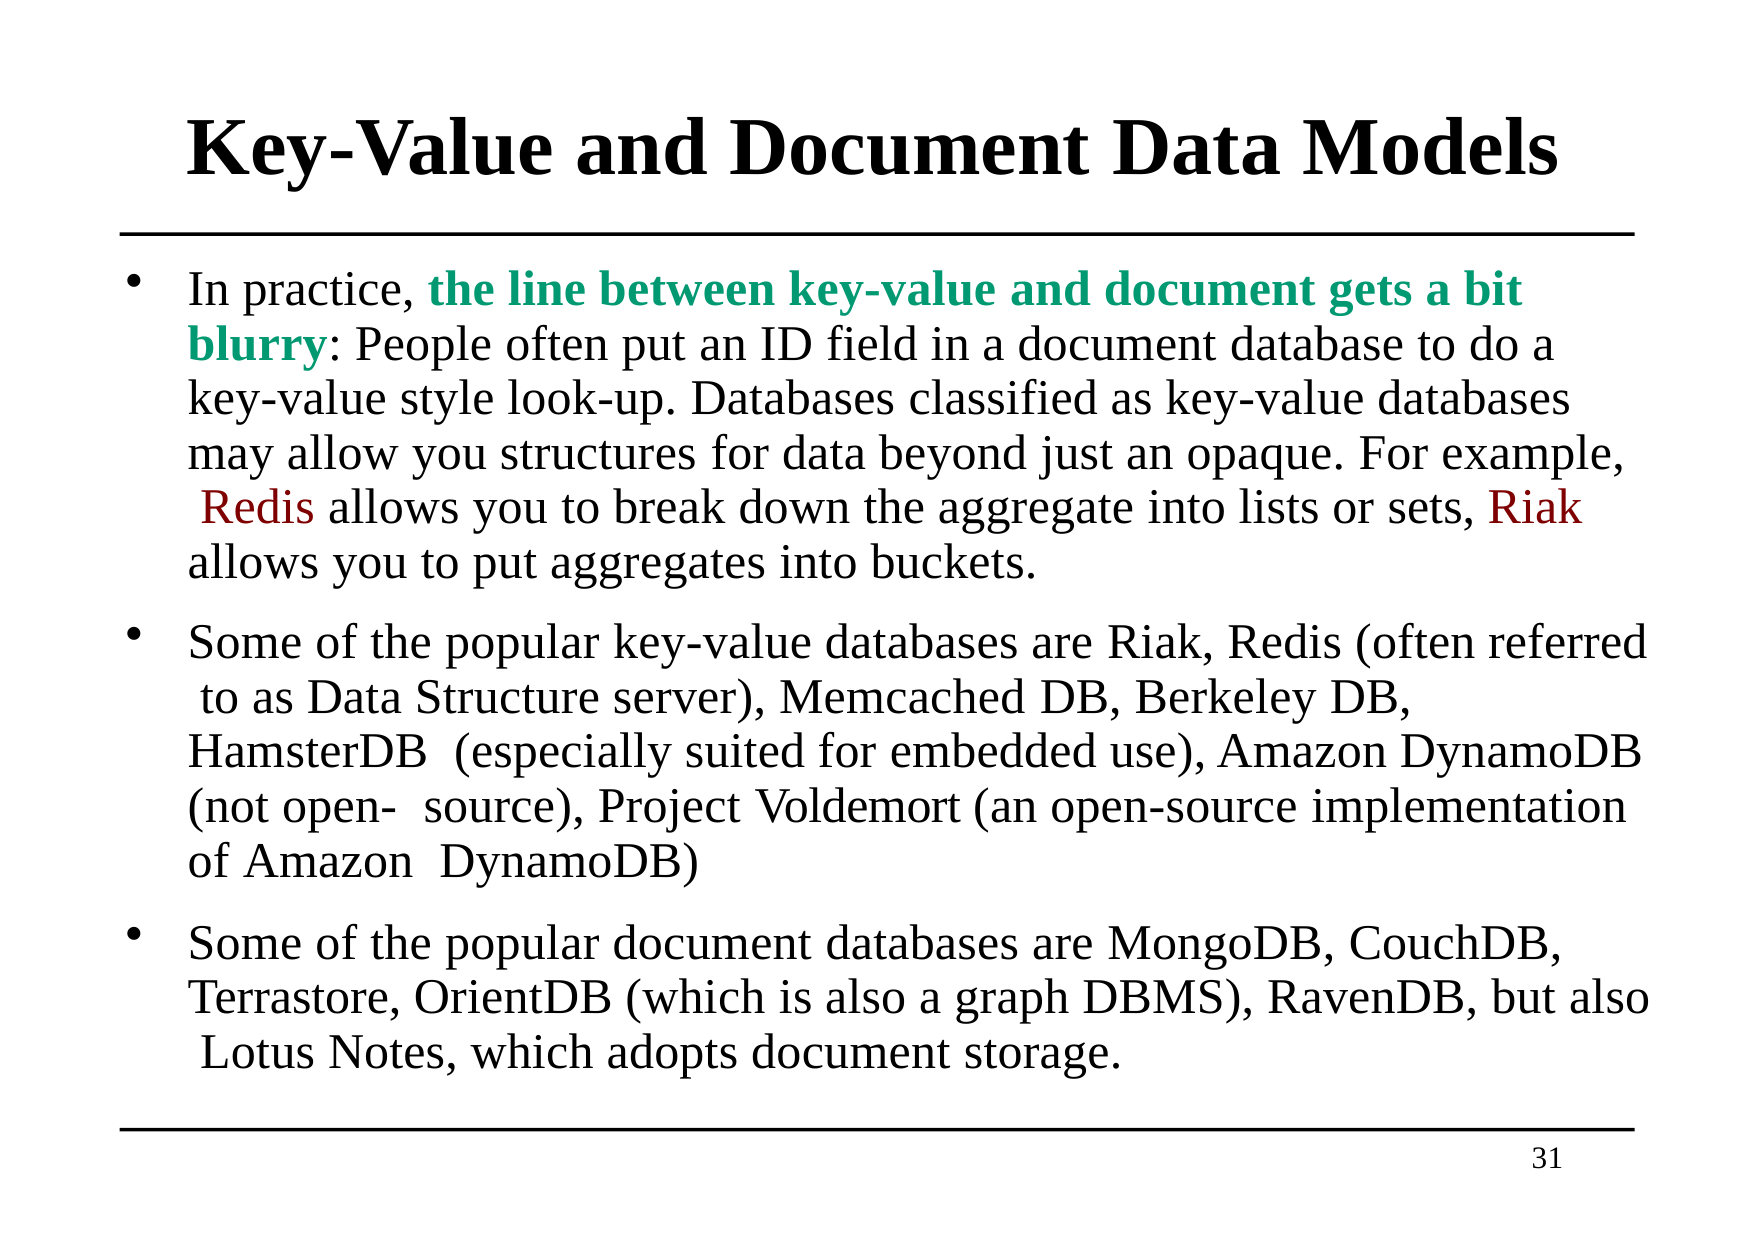

# Key-Value and Document Data Models

In practice, the line between key-value and document gets a bit  blurry: People often put an ID field in a document database to do a  key-value style look-up. Databases classified as key-value databases  may allow you structures for data beyond just an opaque. For example,  Redis allows you to break down the aggregate into lists or sets, Riak  allows you to put aggregates into buckets.
Some of the popular key-value databases are Riak, Redis (often referred  to as Data Structure server), Memcached DB, Berkeley DB, HamsterDB  (especially suited for embedded use), Amazon DynamoDB (not open-  source), Project Voldemort (an open-source implementation of Amazon  DynamoDB)
Some of the popular document databases are MongoDB, CouchDB,  Terrastore, OrientDB (which is also a graph DBMS), RavenDB, but also  Lotus Notes, which adopts document storage.

31